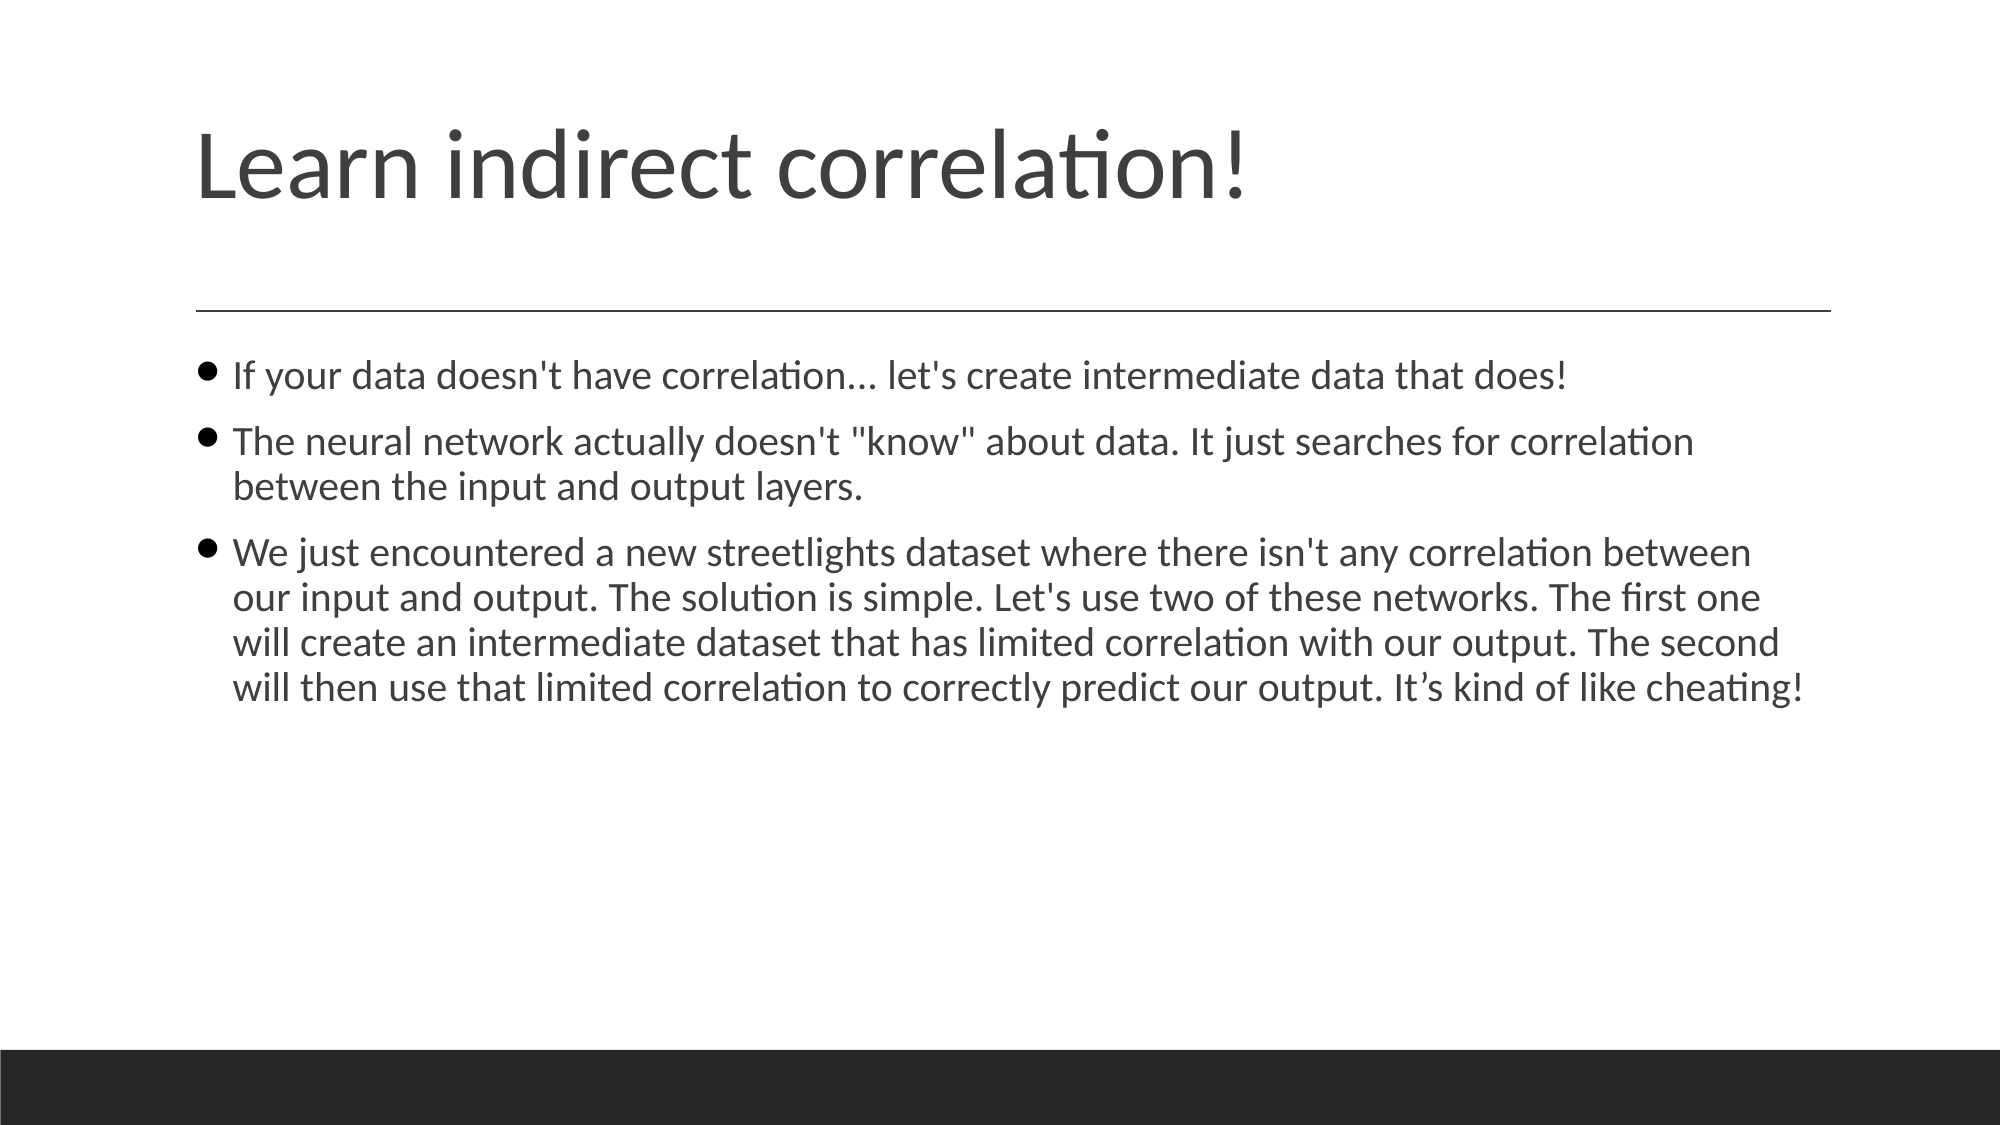

# Learn indirect correlation!
If your data doesn't have correlation... let's create intermediate data that does!
The neural network actually doesn't "know" about data. It just searches for correlation between the input and output layers.
We just encountered a new streetlights dataset where there isn't any correlation between our input and output. The solution is simple. Let's use two of these networks. The first one will create an intermediate dataset that has limited correlation with our output. The second will then use that limited correlation to correctly predict our output. It’s kind of like cheating!